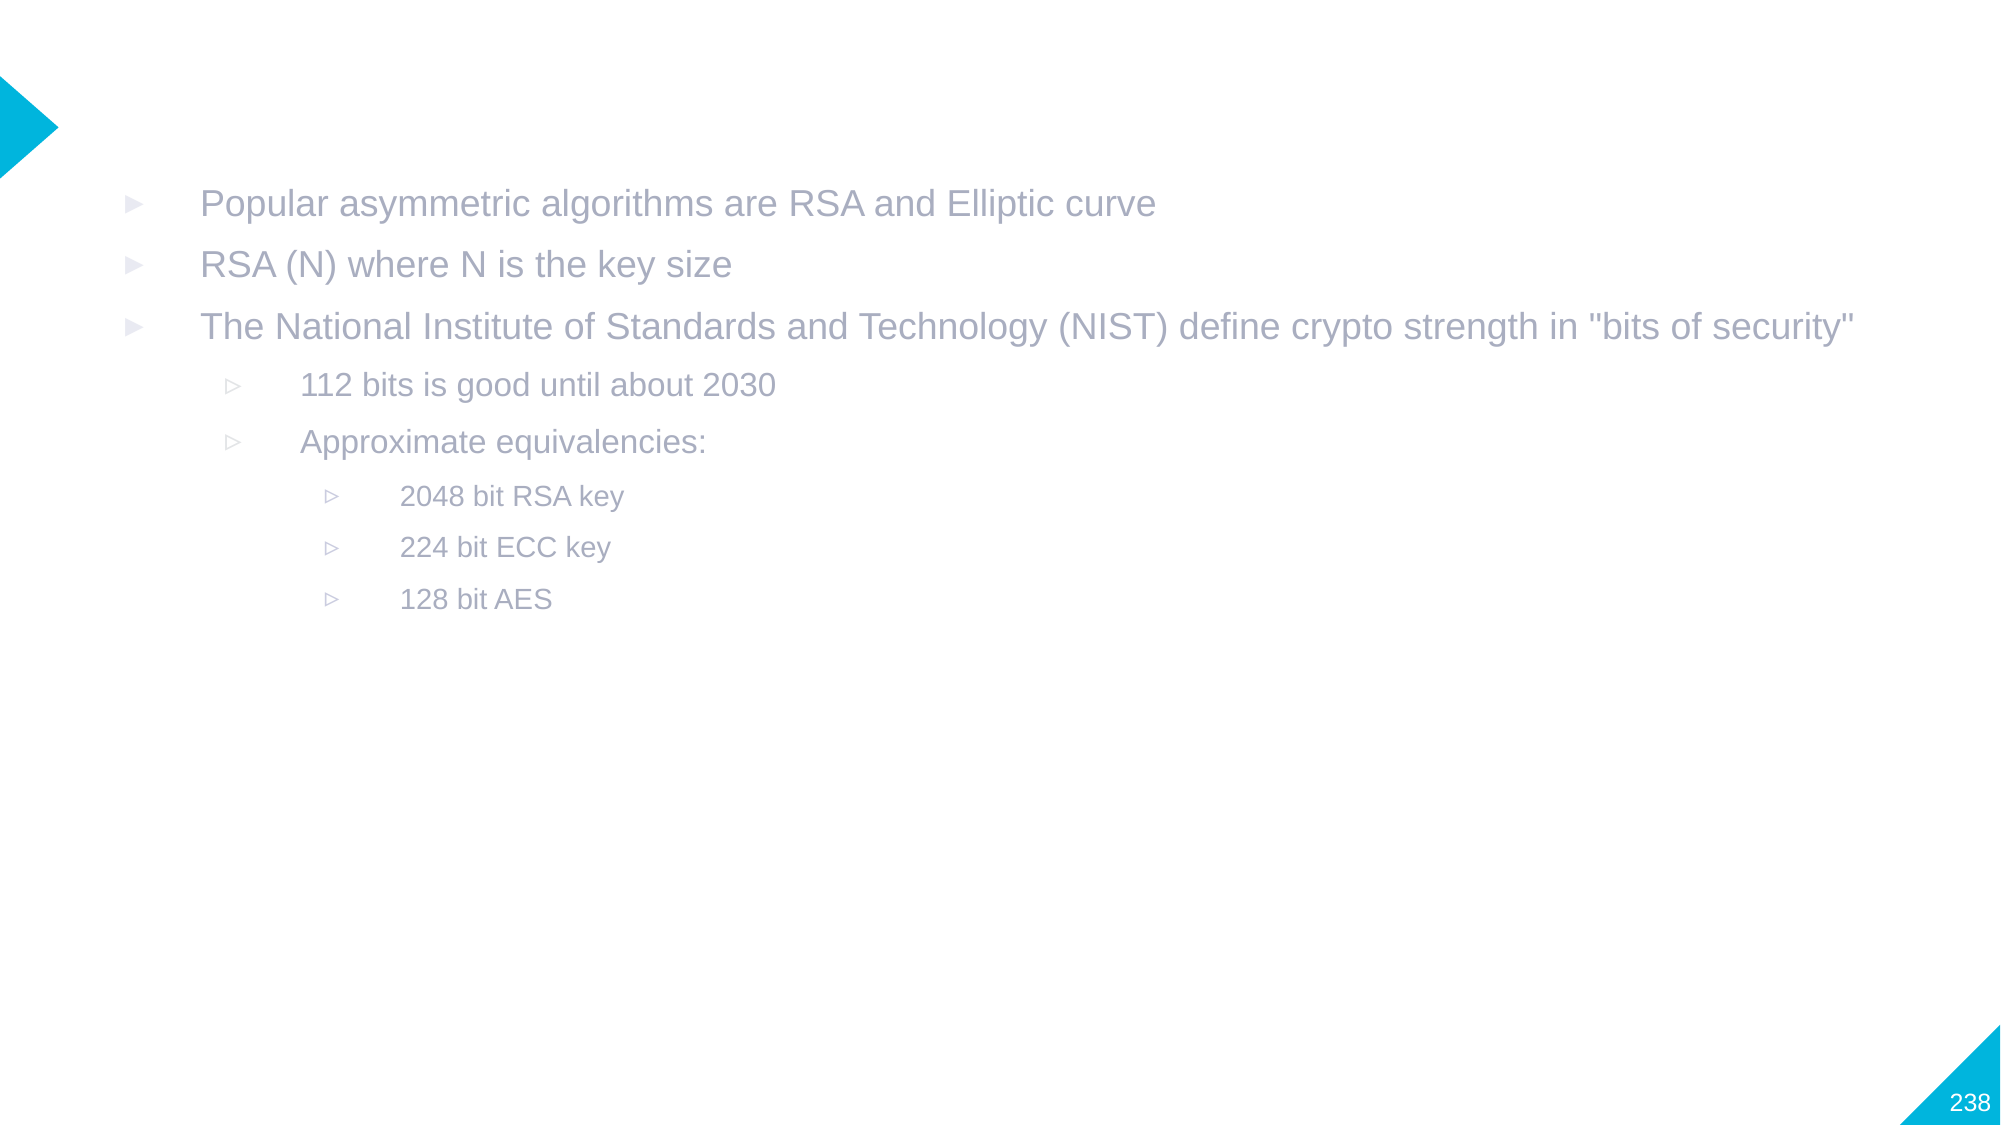

#
Popular asymmetric algorithms are RSA and Elliptic curve
RSA (N) where N is the key size
The National Institute of Standards and Technology (NIST) define crypto strength in "bits of security"
112 bits is good until about 2030
Approximate equivalencies:
2048 bit RSA key
224 bit ECC key
128 bit AES

238